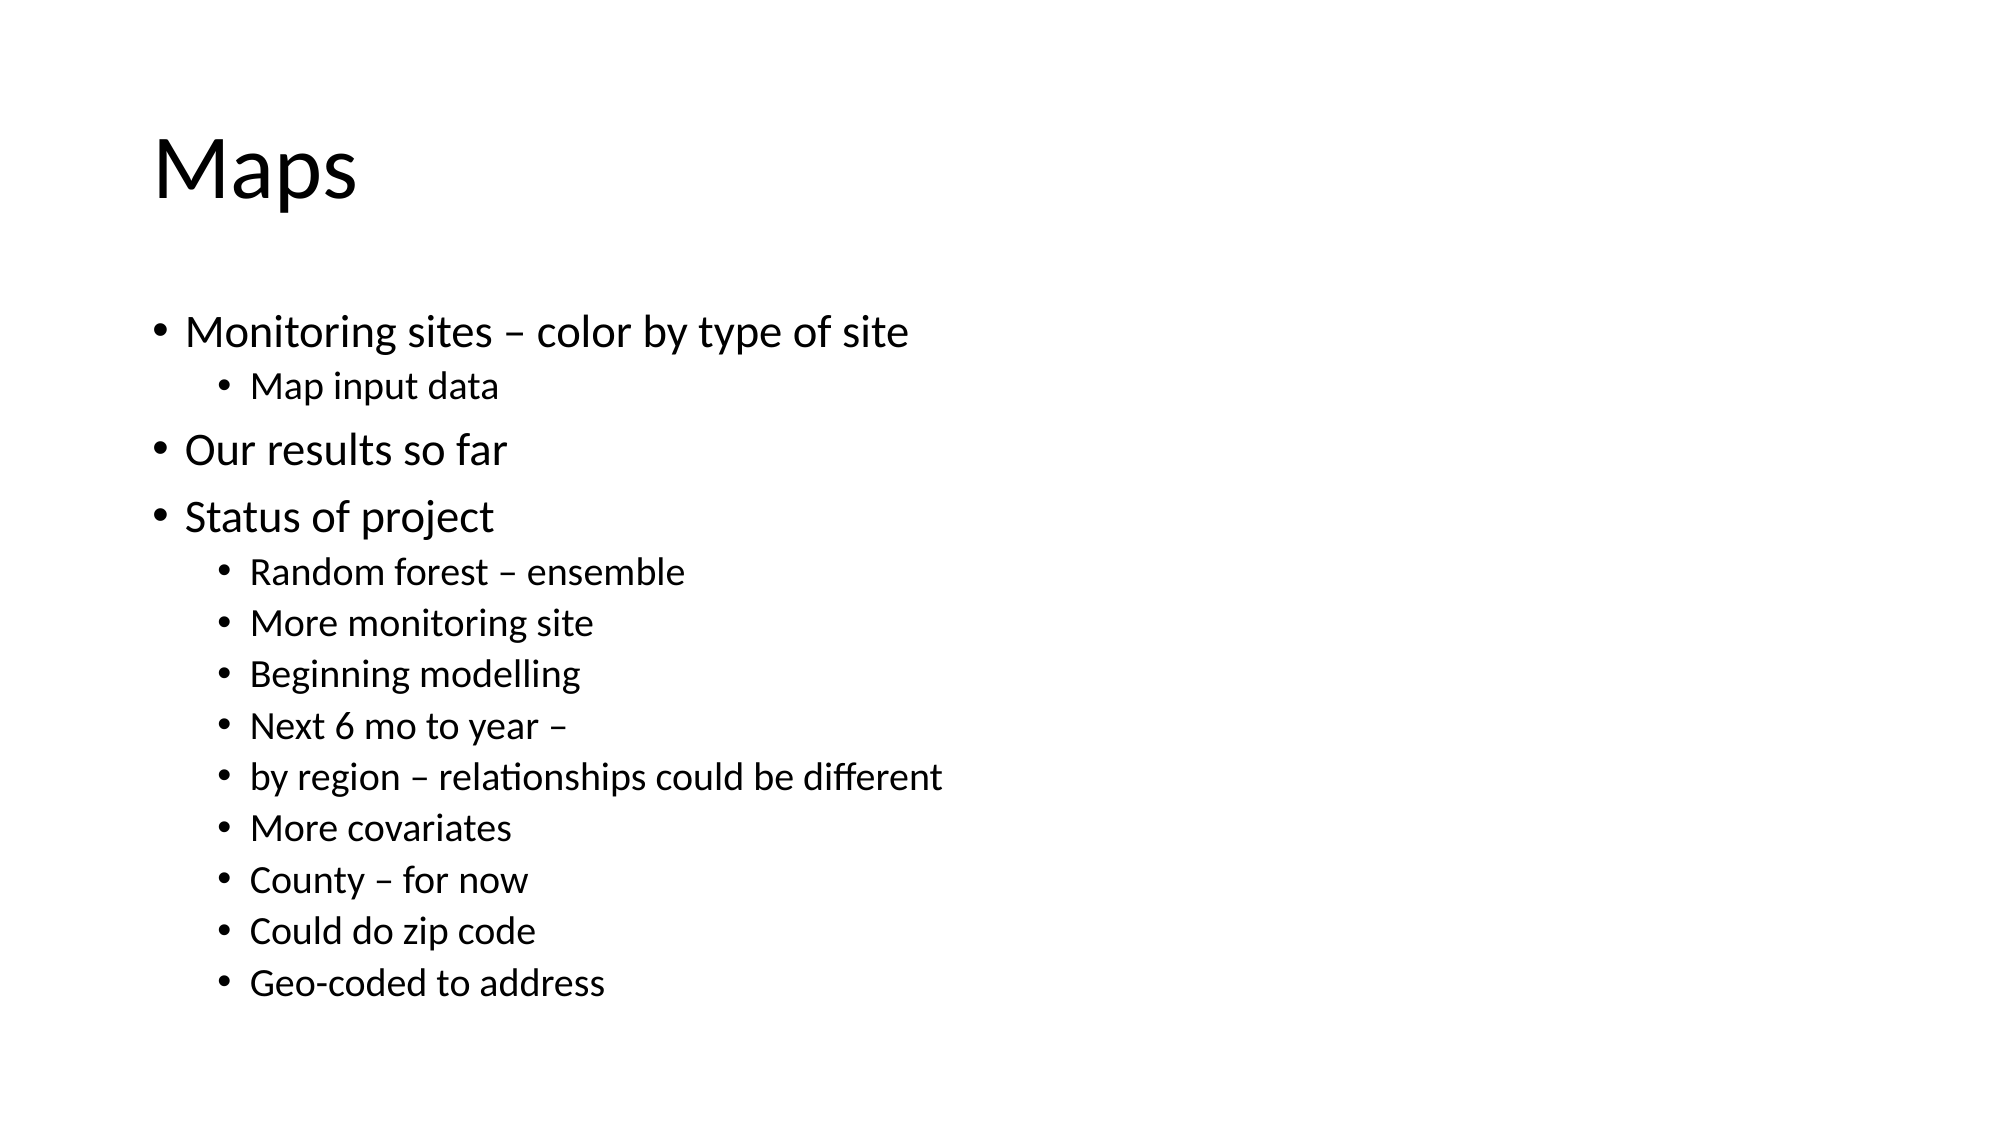

# Maps
Monitoring sites – color by type of site
Map input data
Our results so far
Status of project
Random forest – ensemble
More monitoring site
Beginning modelling
Next 6 mo to year –
by region – relationships could be different
More covariates
County – for now
Could do zip code
Geo-coded to address